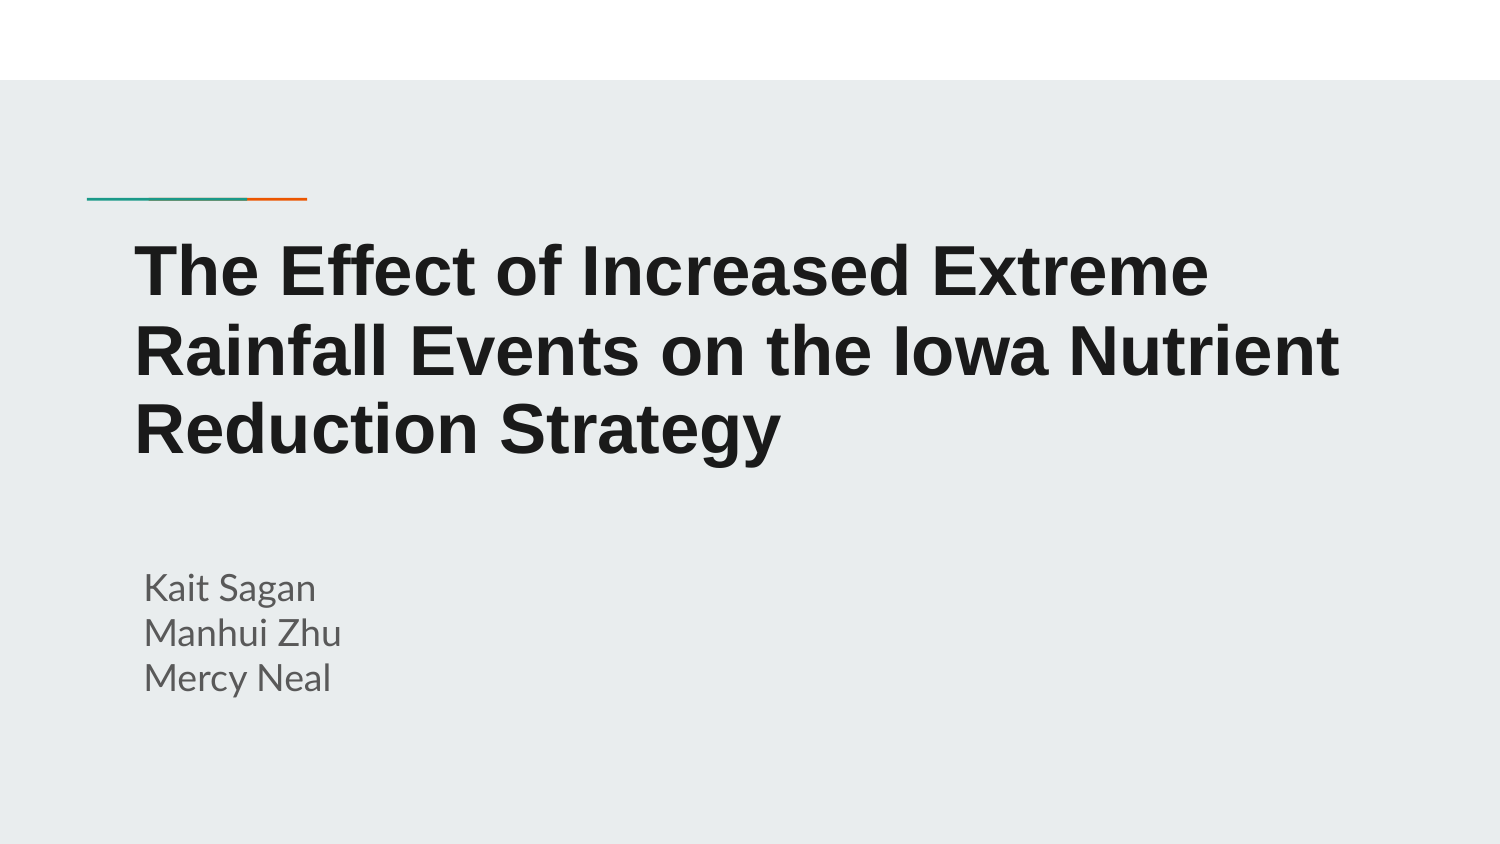

# The Effect of Increased Extreme Rainfall Events on the Iowa Nutrient Reduction Strategy
Kait Sagan
Manhui Zhu
Mercy Neal